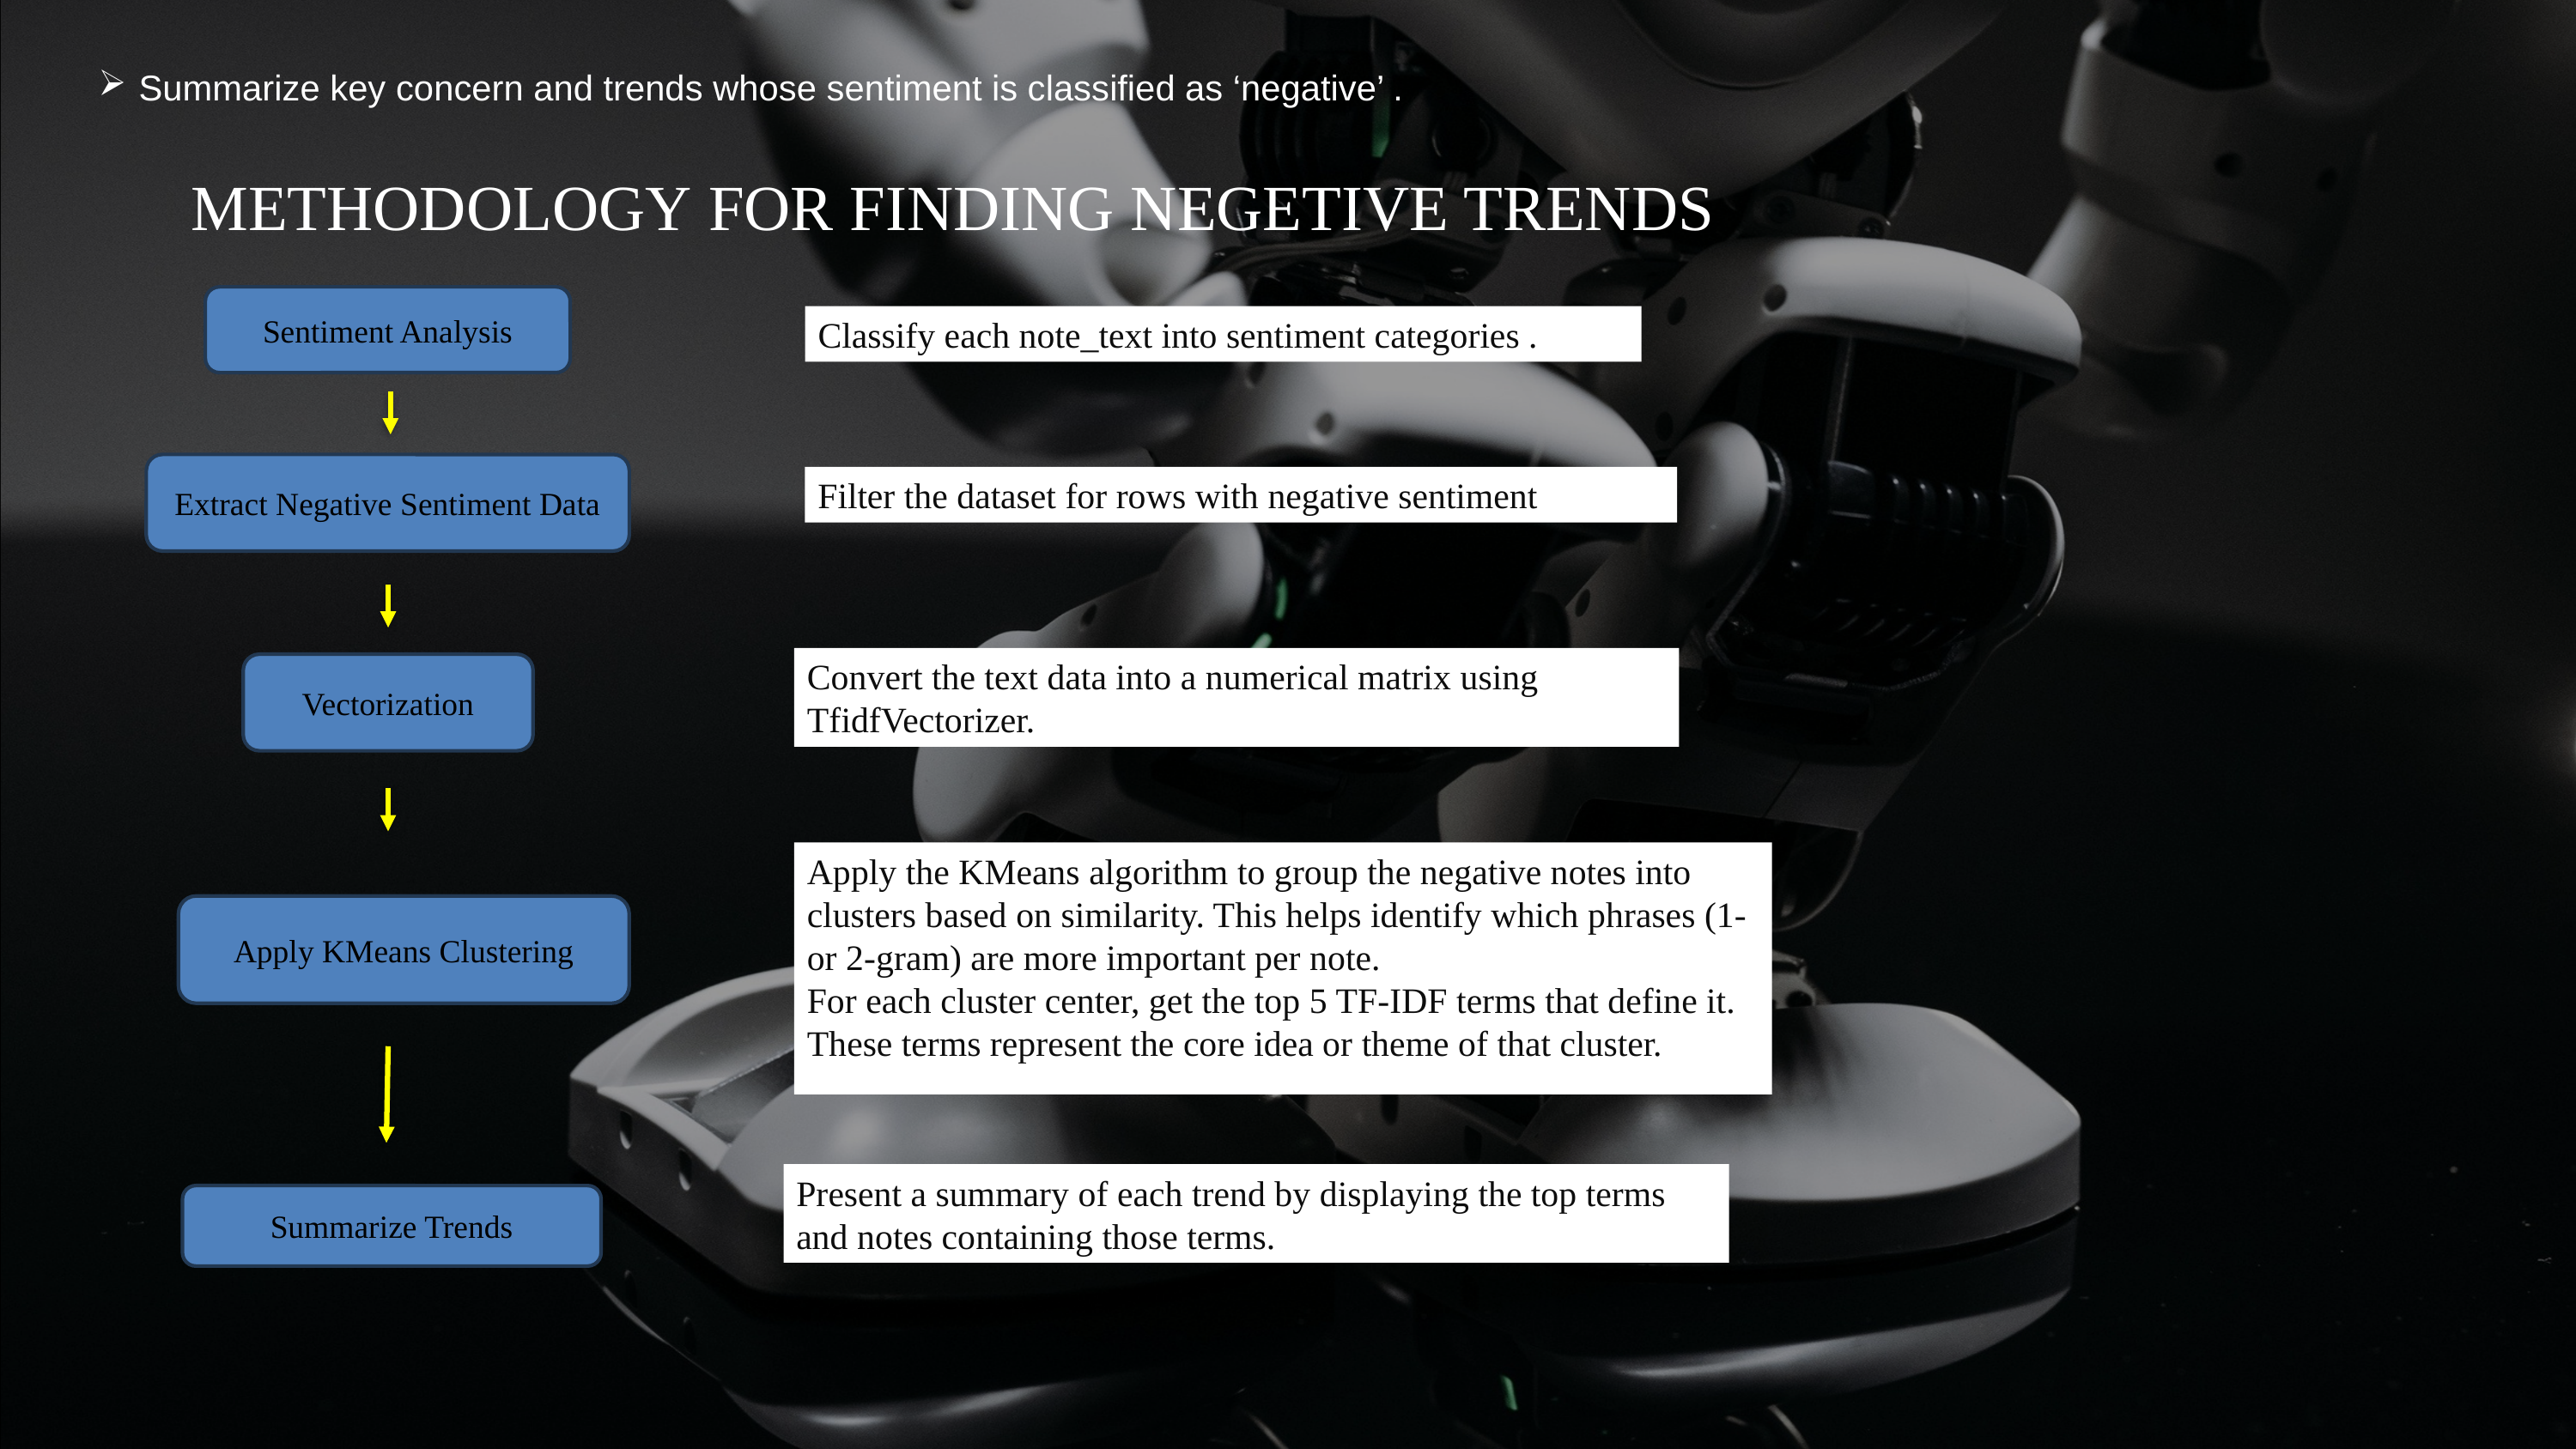

Summarize key concern and trends whose sentiment is classified as ‘negative’ .
METHODOLOGY FOR FINDING NEGETIVE TRENDS
Sentiment Analysis
Classify each note_text into sentiment categories .
Extract Negative Sentiment Data
Filter the dataset for rows with negative sentiment
Convert the text data into a numerical matrix using TfidfVectorizer.
Vectorization
Apply the KMeans algorithm to group the negative notes into clusters based on similarity. This helps identify which phrases (1- or 2-gram) are more important per note.
For each cluster center, get the top 5 TF-IDF terms that define it.
These terms represent the core idea or theme of that cluster.
Apply KMeans Clustering
Present a summary of each trend by displaying the top terms and notes containing those terms.
Summarize Trends